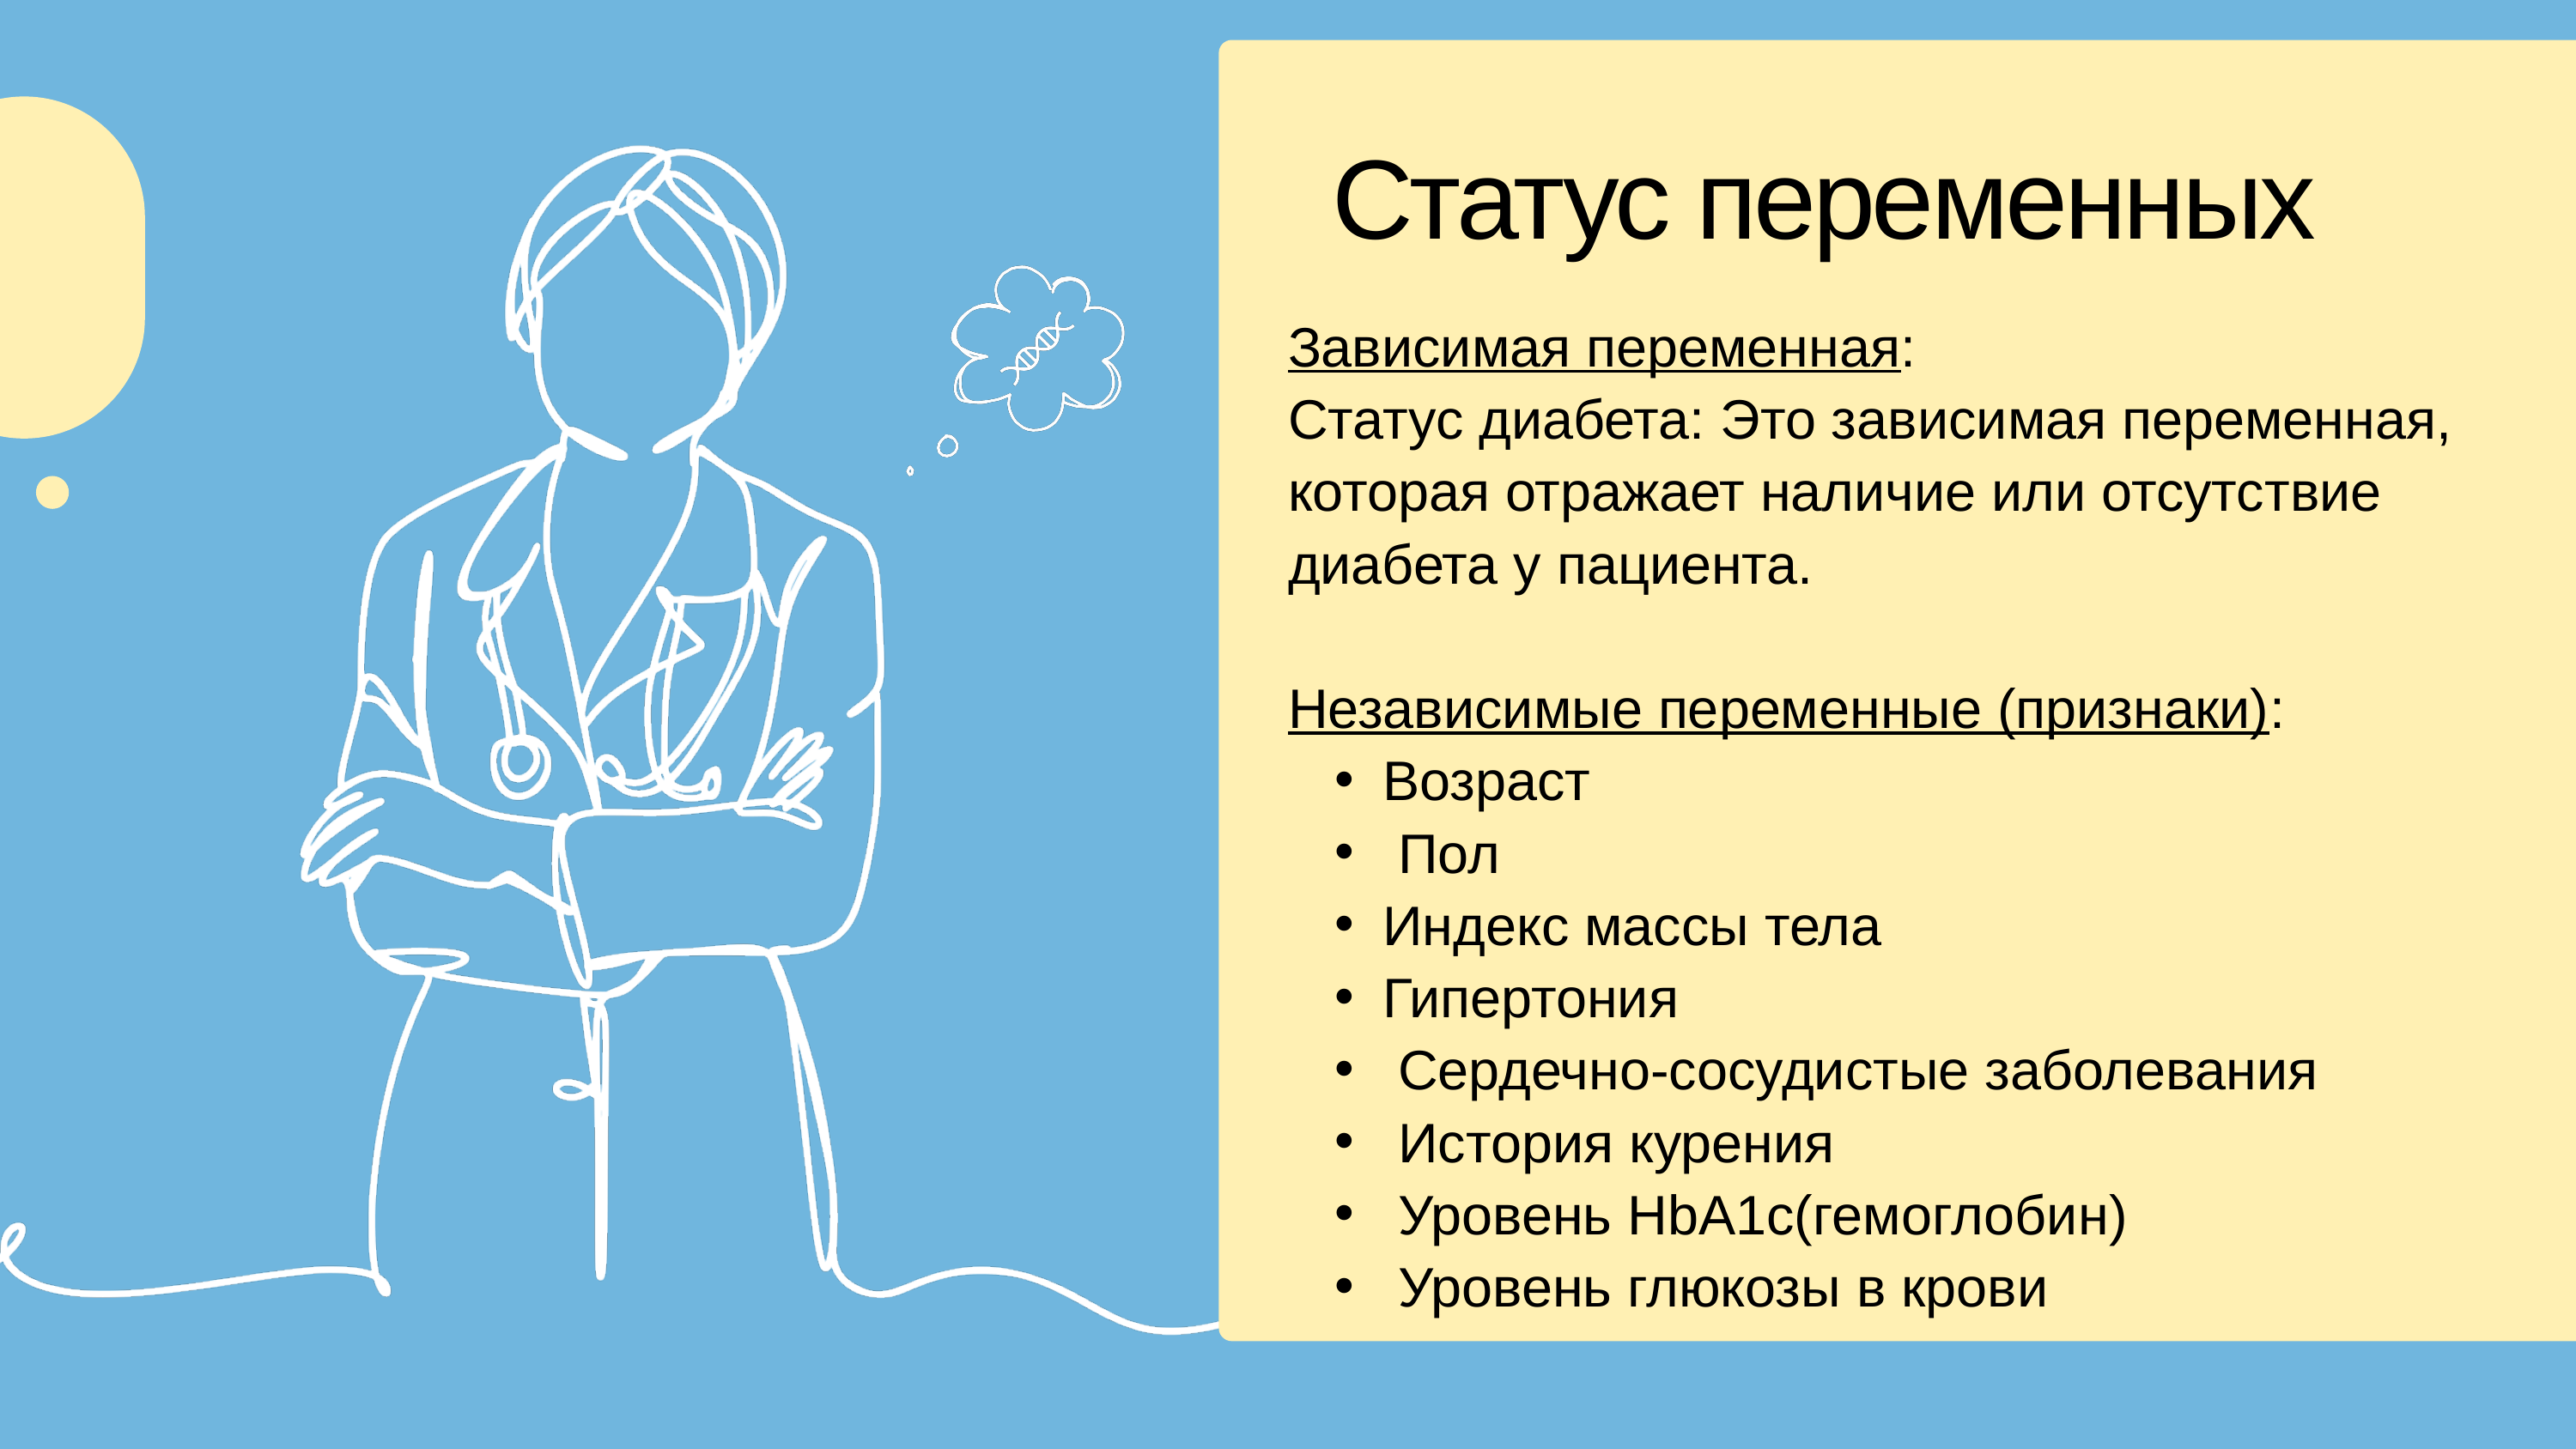

Статус переменных

Зависимая переменная:
Статус диабета: Это зависимая переменная, которая отражает наличие или отсутствие диабета у пациента.

Независимые переменные (признаки):
Возраст
 Пол
Индекс массы тела
Гипертония
 Сердечно-сосудистые заболевания
 История курения
 Уровень HbA1c(гемоглобин)
 Уровень глюкозы в крови